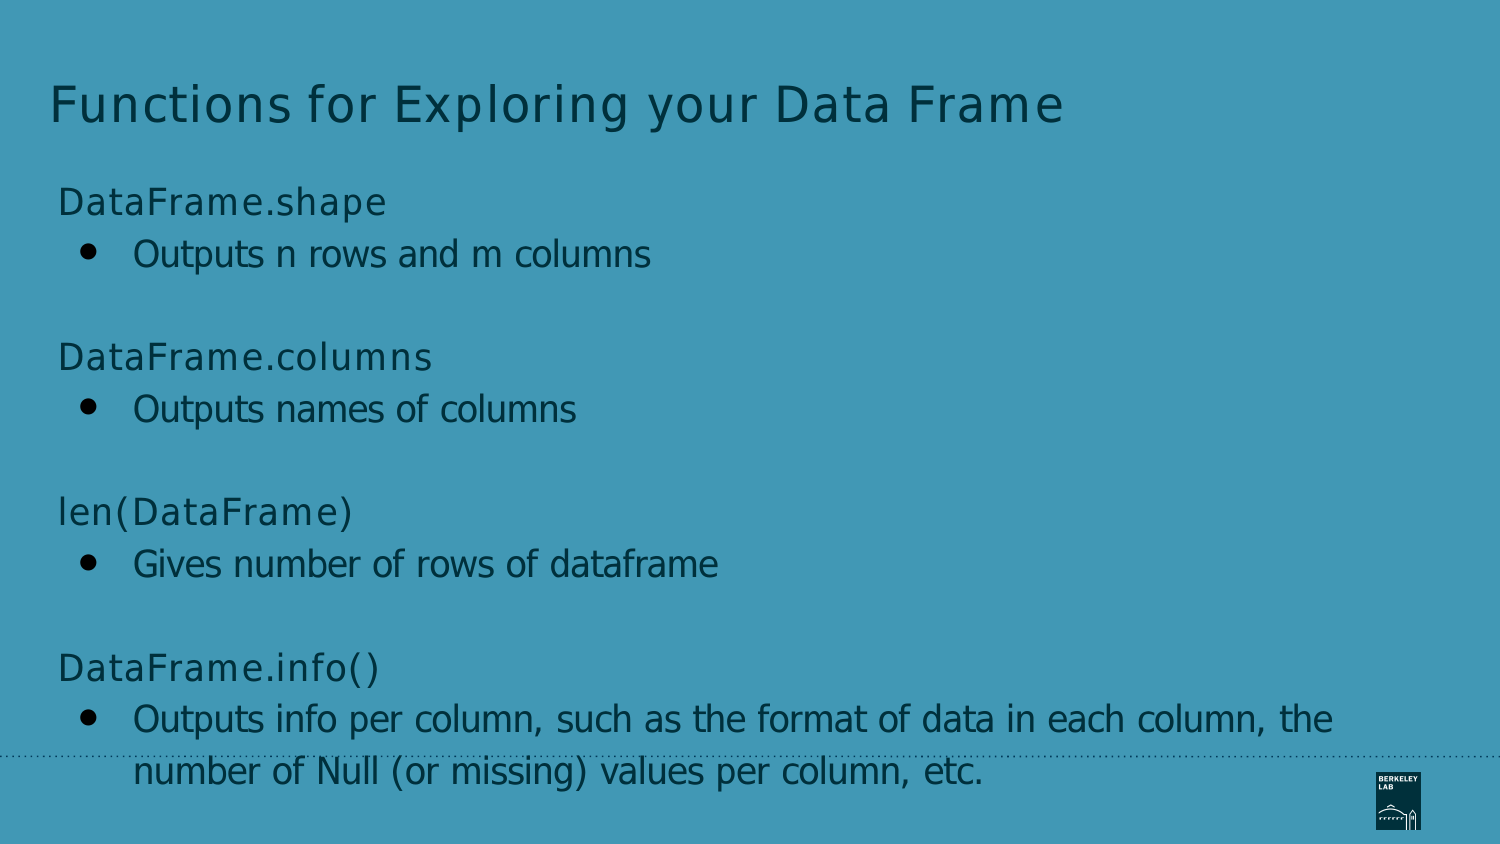

# Functions for Exploring your Data Frame
DataFrame.shape
Outputs n rows and m columns

DataFrame.columns
Outputs names of columns

len(DataFrame)
Gives number of rows of dataframe

DataFrame.info()
Outputs info per column, such as the format of data in each column, the number of Null (or missing) values per column, etc.
10